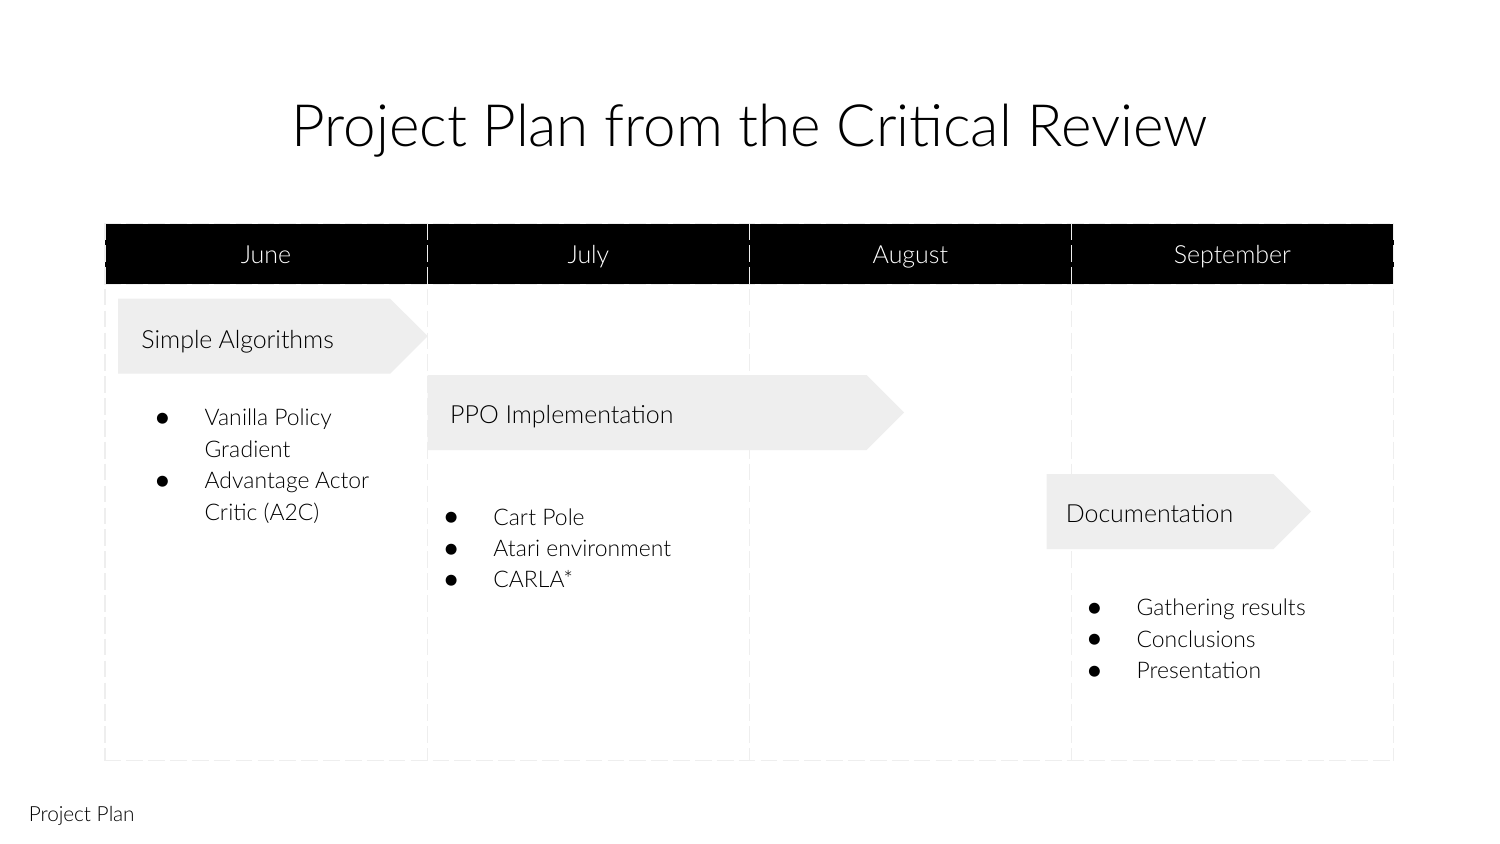

# Project Plan from the Critical Review
| June | July | August | September |
| --- | --- | --- | --- |
|  |  |  |  |

Simple Algorithms
PPO Implementation

Vanilla Policy Gradient
Advantage Actor Critic (A2C)
Documentation

Cart Pole
Atari environment
CARLA*
Gathering results
Conclusions
Presentation
Project Plan